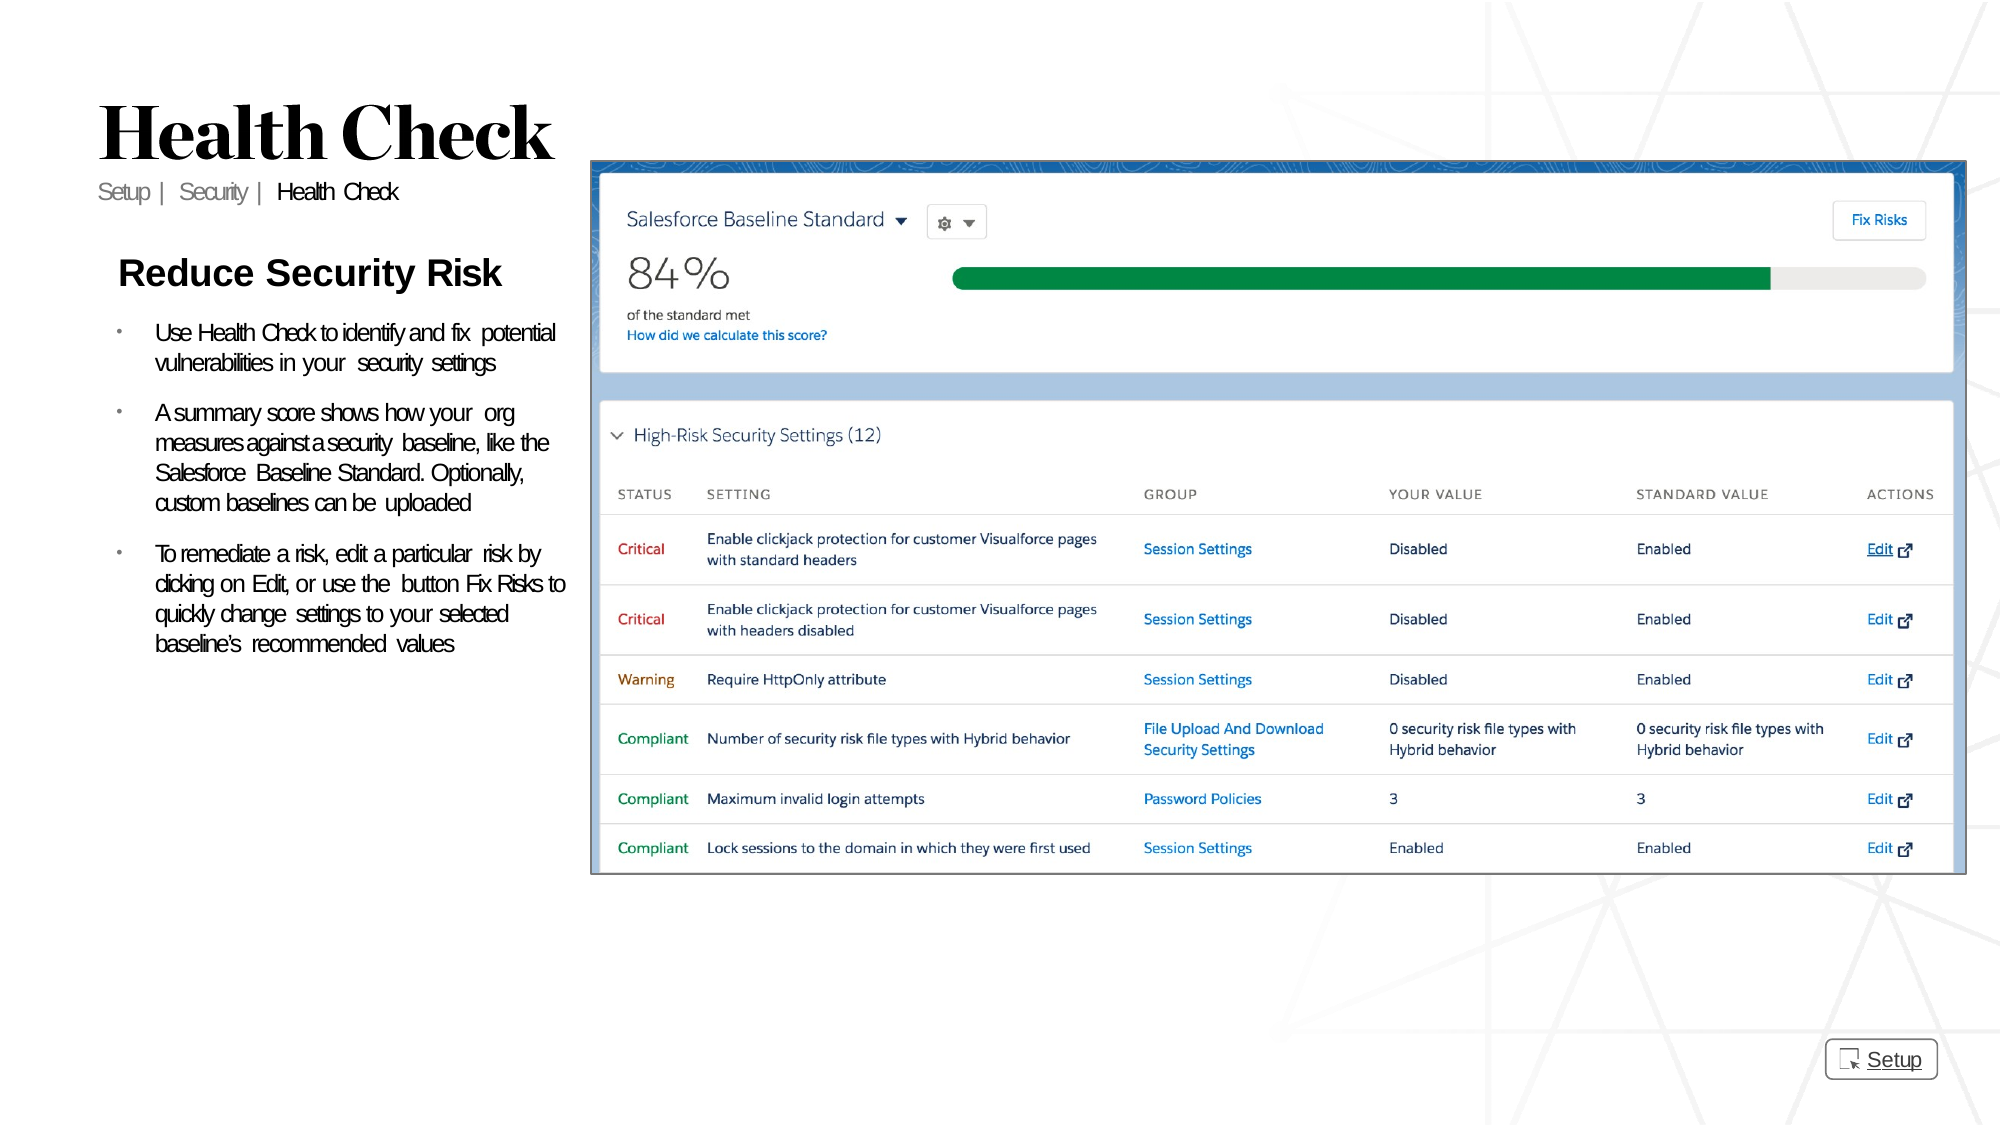

Setup | Security | Health Check
# Reduce Security Risk
Use Health Check to identify and fix  potential vulnerabilities in your  security settings
A summary score shows how your  org measures against a security  baseline, like the Salesforce  Baseline Standard. Optionally,  custom baselines can be uploaded
To remediate a risk, edit a particular  risk by clicking on Edit, or use the  button Fix Risks to quickly change  settings to your selected baseline’s  recommended values

Setup